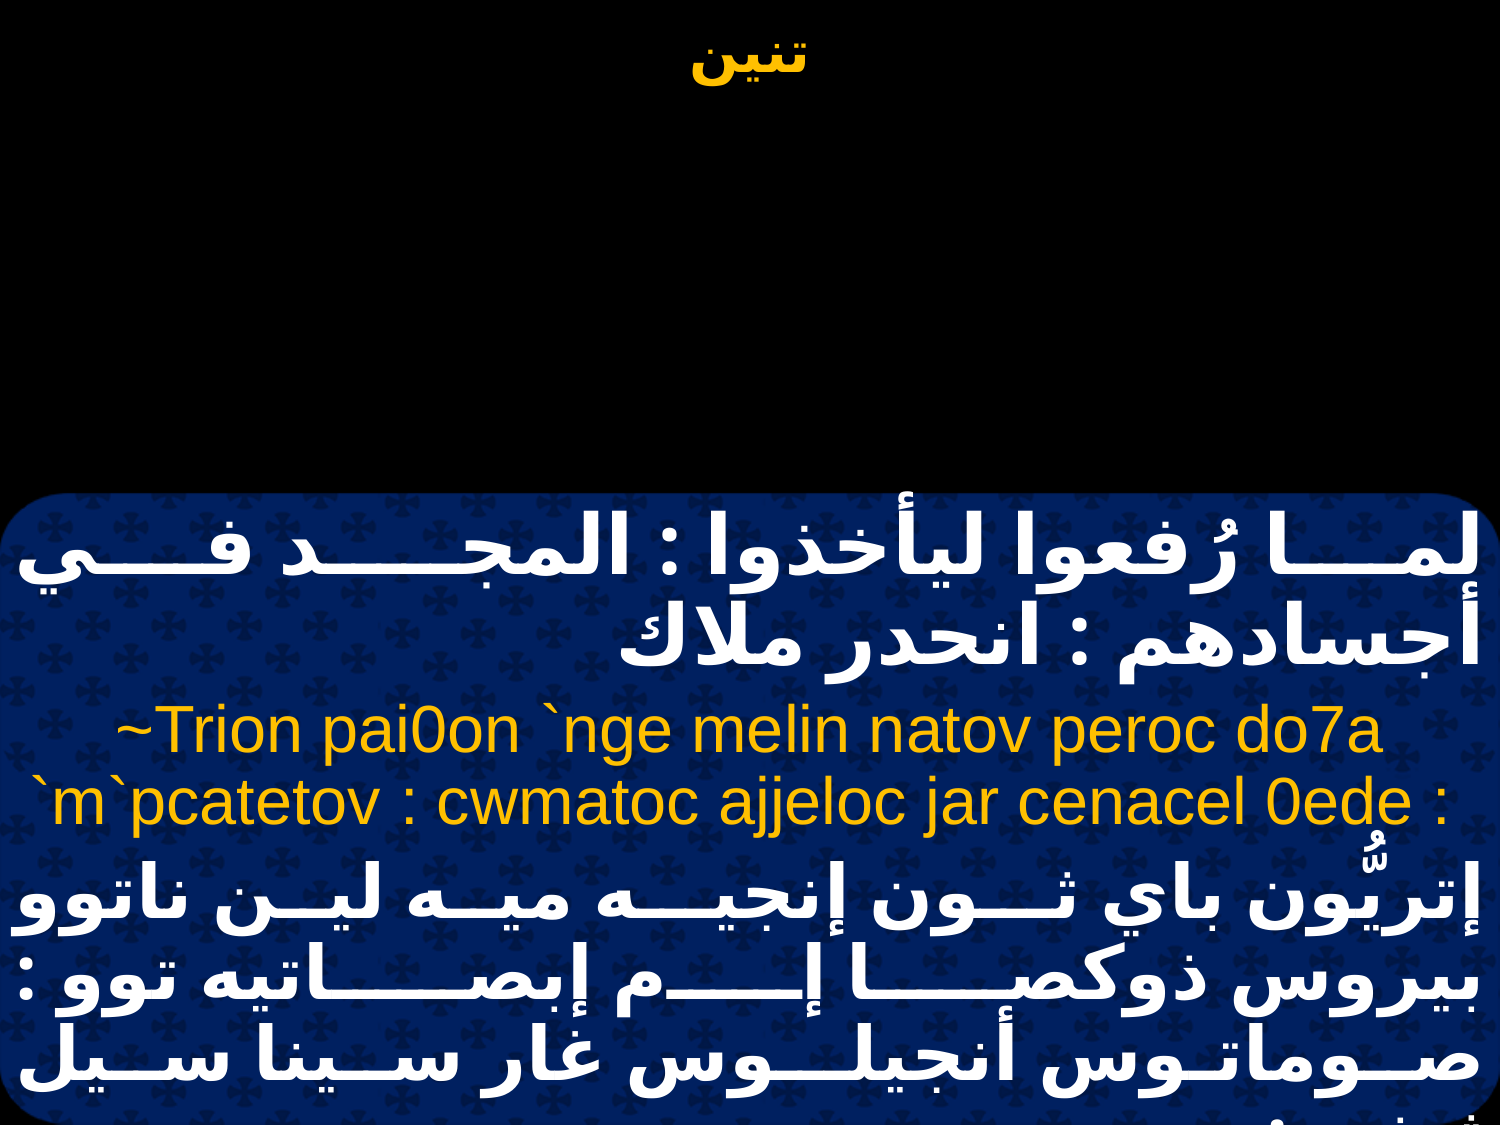

لما رُفعوا ليأخذوا : المجـد في أجسادهم : انحدر ملاك

~Trion pai0on `nge melin natov peroc do7a `m`pcatetov : cwmatoc ajjeloc jar cenacel 0ede :

إتريُّون باي ثـون إنجيـه ميه لين ناتوو بيروس ذوكصا إم إبصاتيه توو : صوماتـوس أنجيلـوس غار سينا سيل ثيذيه :